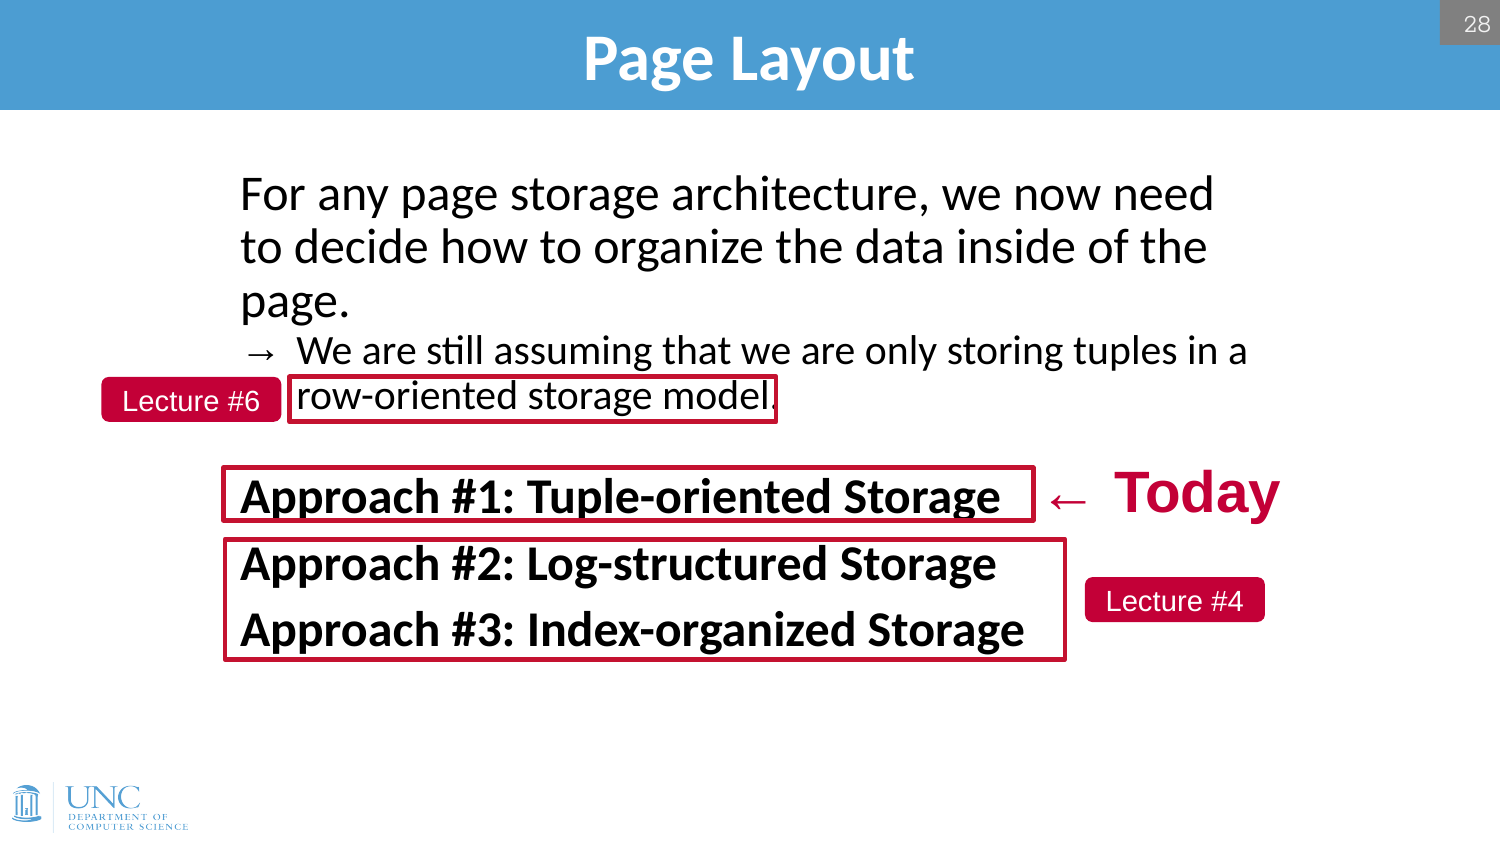

28
# Page Layout
For any page storage architecture, we now need to decide how to organize the data inside of the page.
We are still assuming that we are only storing tuples in a row-oriented storage model.

Approach #1: Tuple-oriented Storage
Approach #2: Log-structured Storage
Approach #3: Index-organized Storage
Lecture #6

← Today

Lecture #4